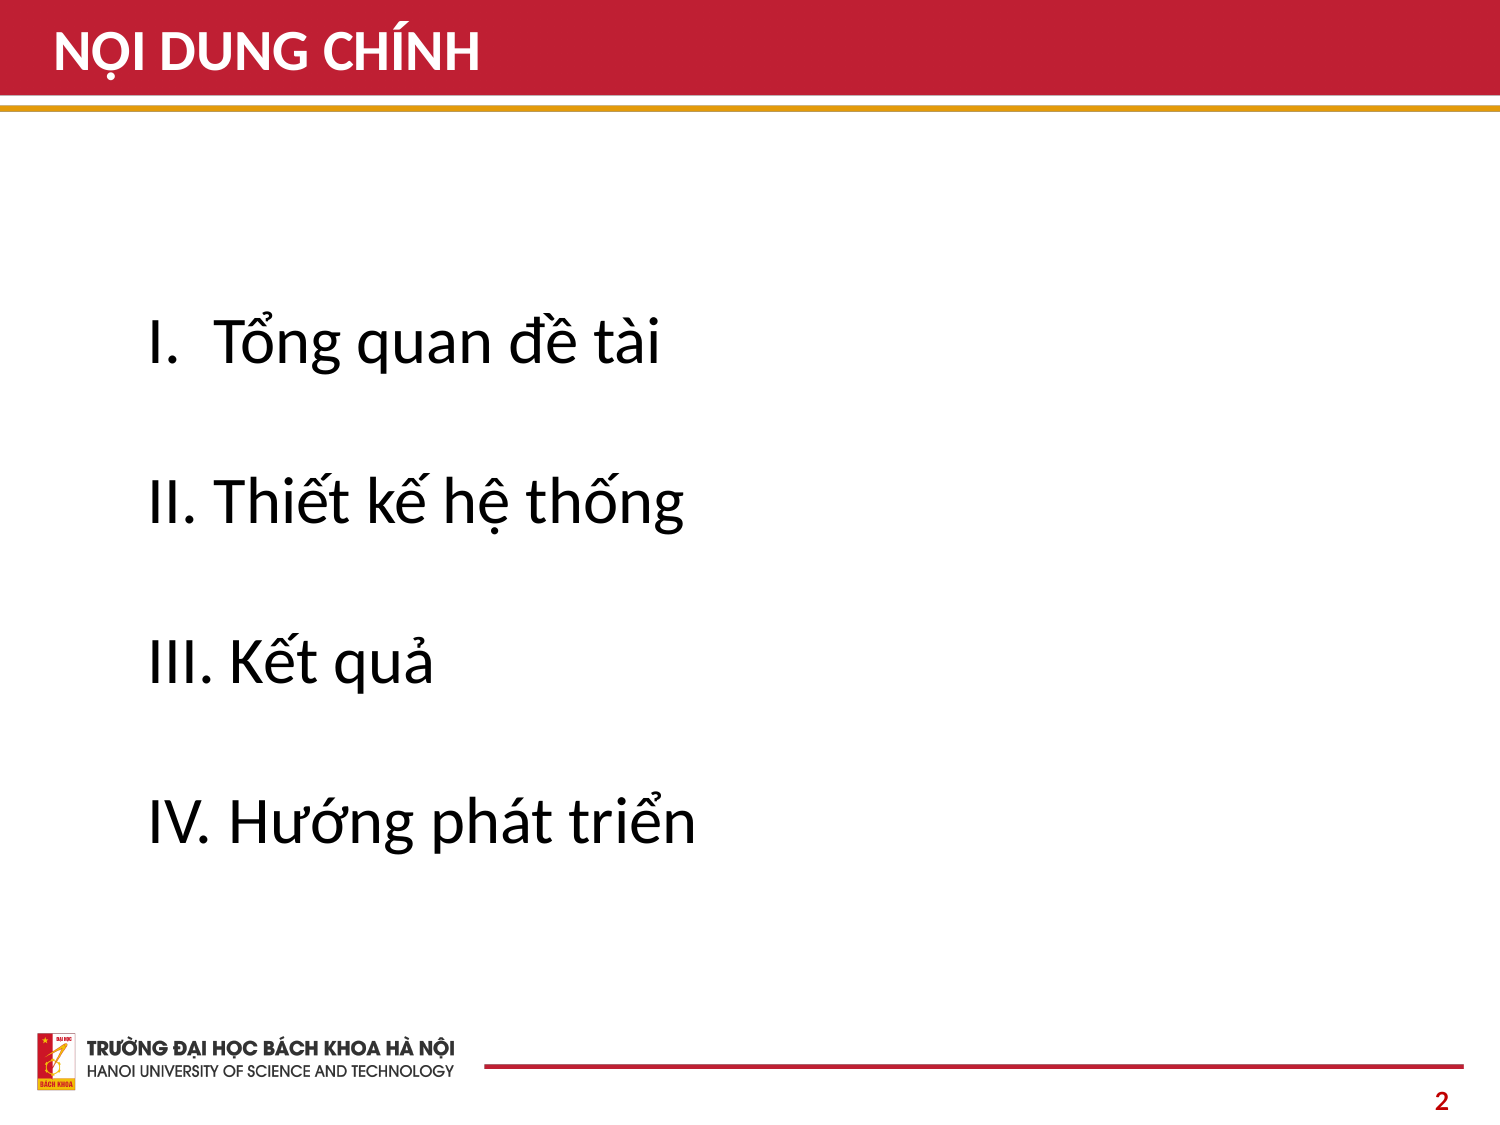

# NỘI DUNG CHÍNH
Tổng quan đề tài
Thiết kế hệ thống
 Kết quả
 Hướng phát triển
2